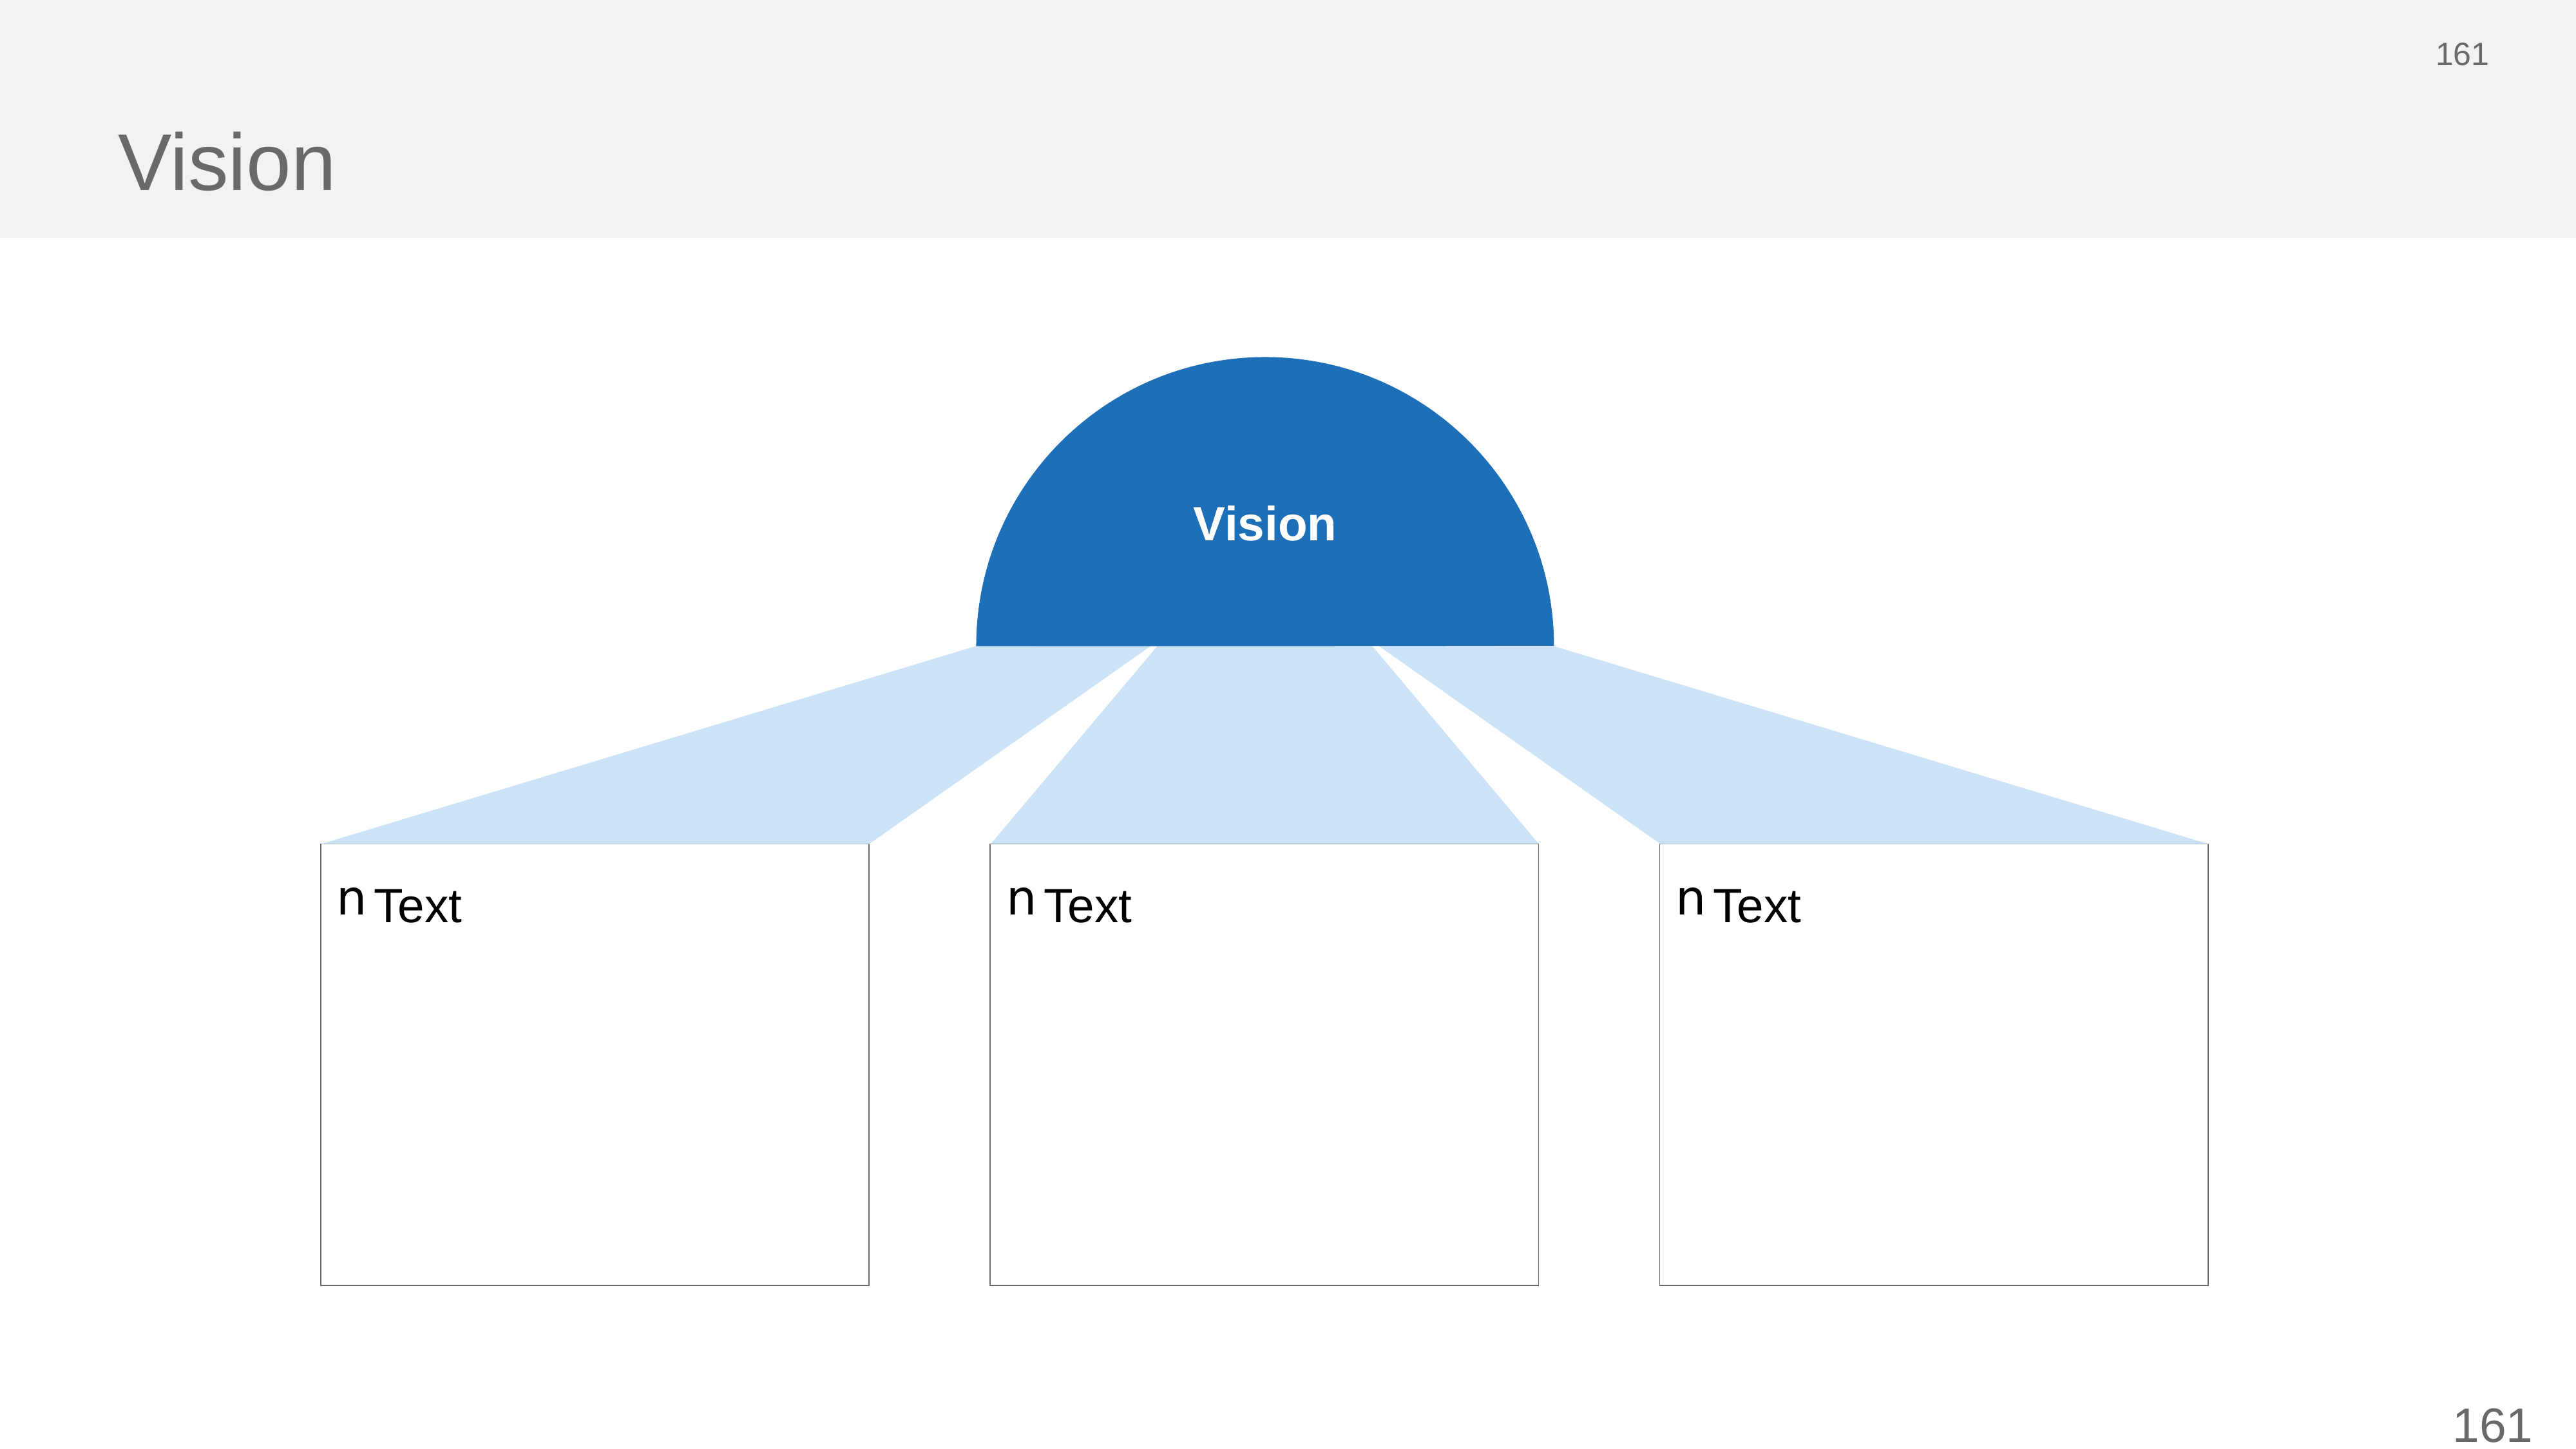

# Vision

Vision

Text
Text
Text
161